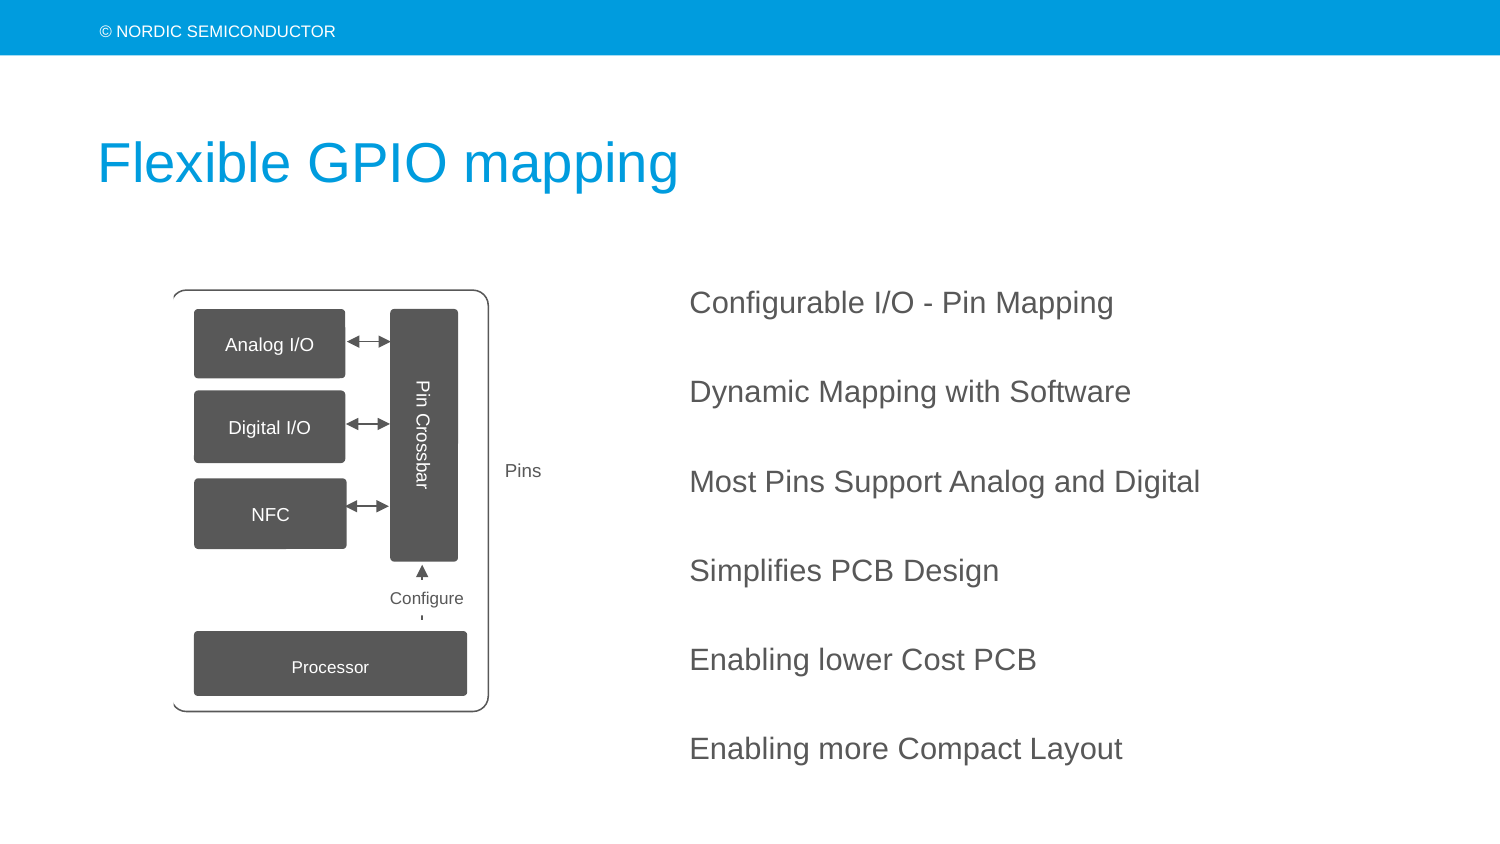

# Flexible GPIO mapping
Configurable I/O - Pin Mapping
Dynamic Mapping with Software
Most Pins Support Analog and Digital
Simplifies PCB Design
Enabling lower Cost PCB
Enabling more Compact Layout

Analog I/O
Digital I/O
Pin Crossbar
Pins
NFC

Configure
Processor